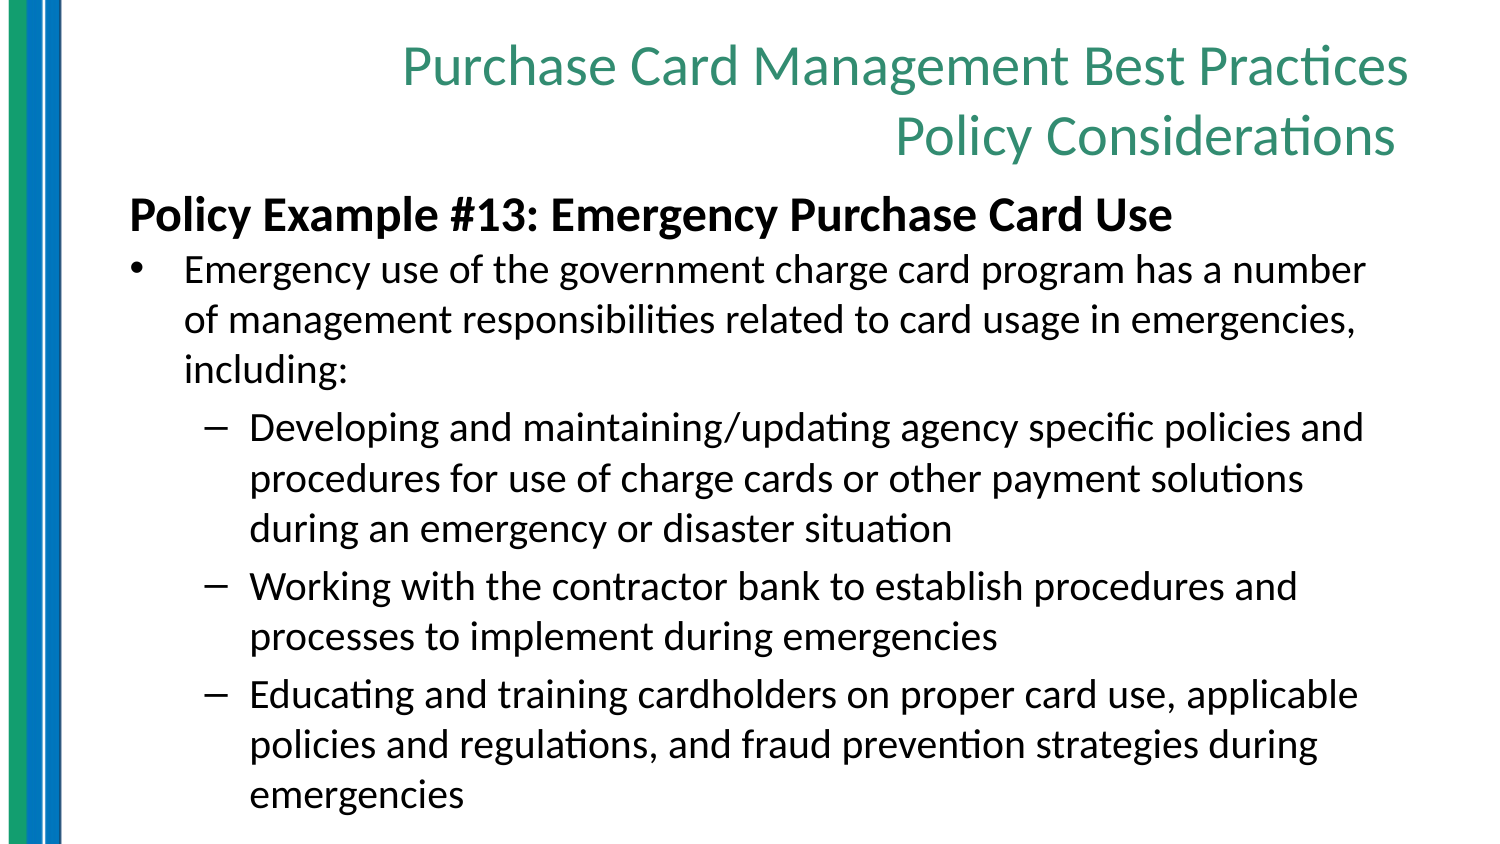

# Purchase Card Management Best Practices Policy Considerations
Policy Example #13: Emergency Purchase Card Use
Emergency use of the government charge card program has a number of management responsibilities related to card usage in emergencies, including:
Developing and maintaining/updating agency specific policies and procedures for use of charge cards or other payment solutions during an emergency or disaster situation
Working with the contractor bank to establish procedures and processes to implement during emergencies
Educating and training cardholders on proper card use, applicable policies and regulations, and fraud prevention strategies during emergencies